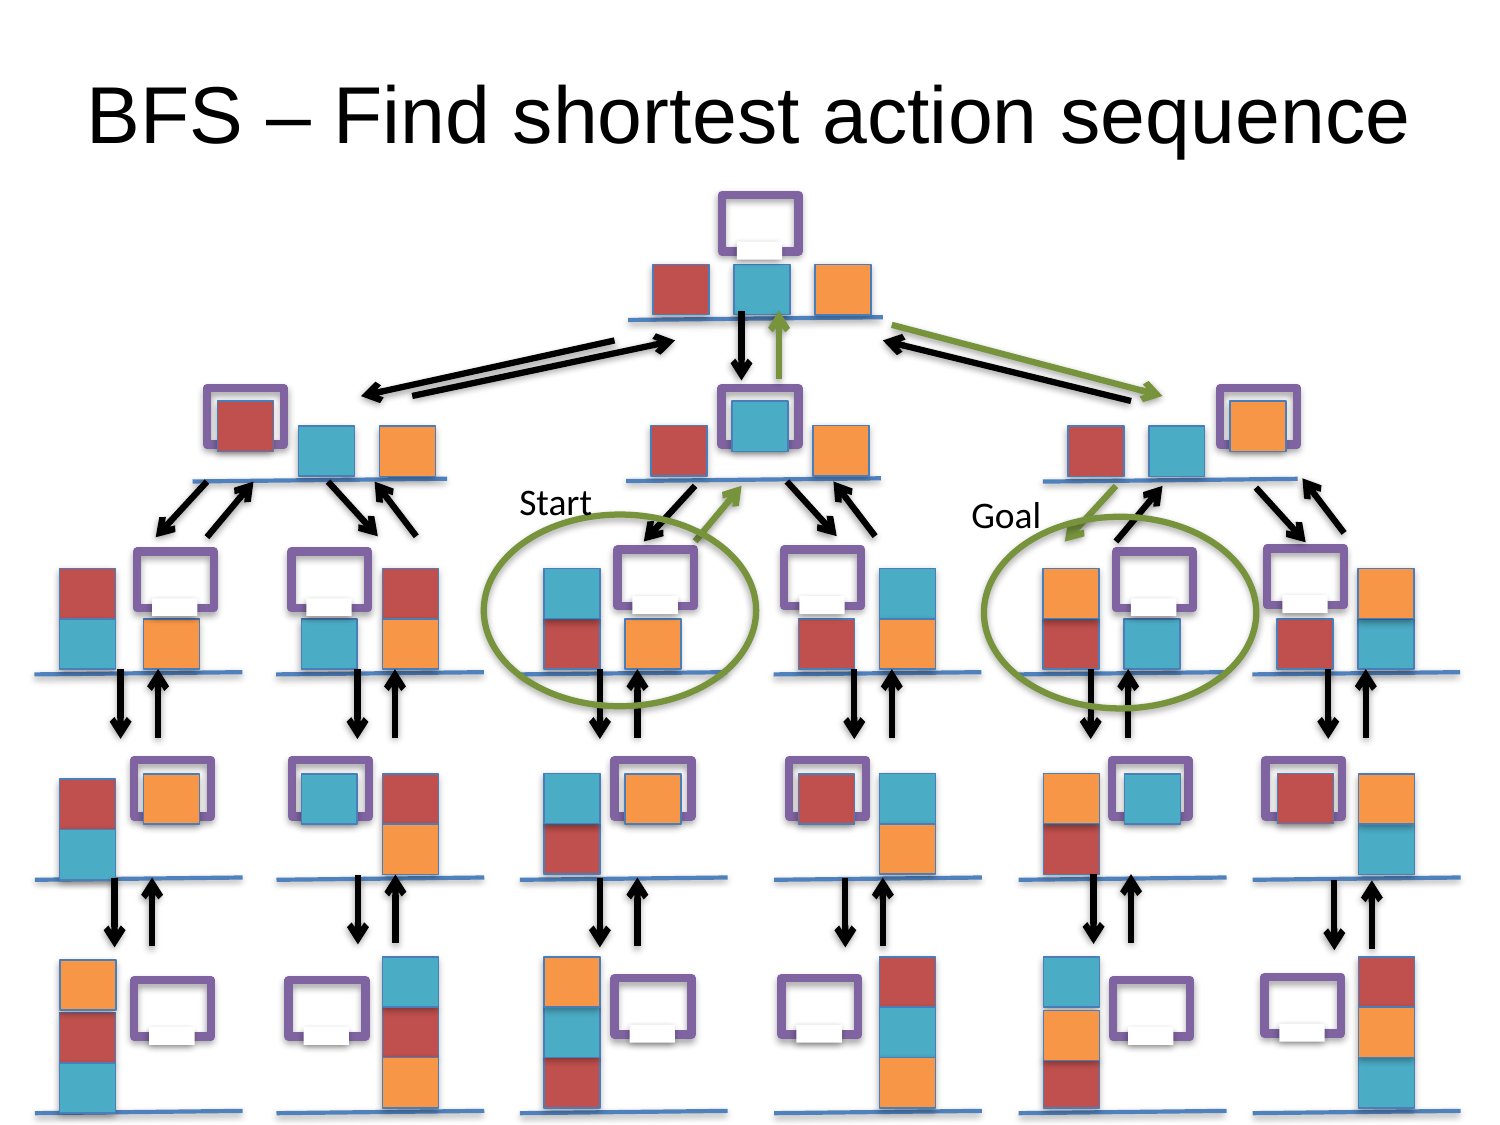

# BFS – Find shortest action sequence

Start
Goal